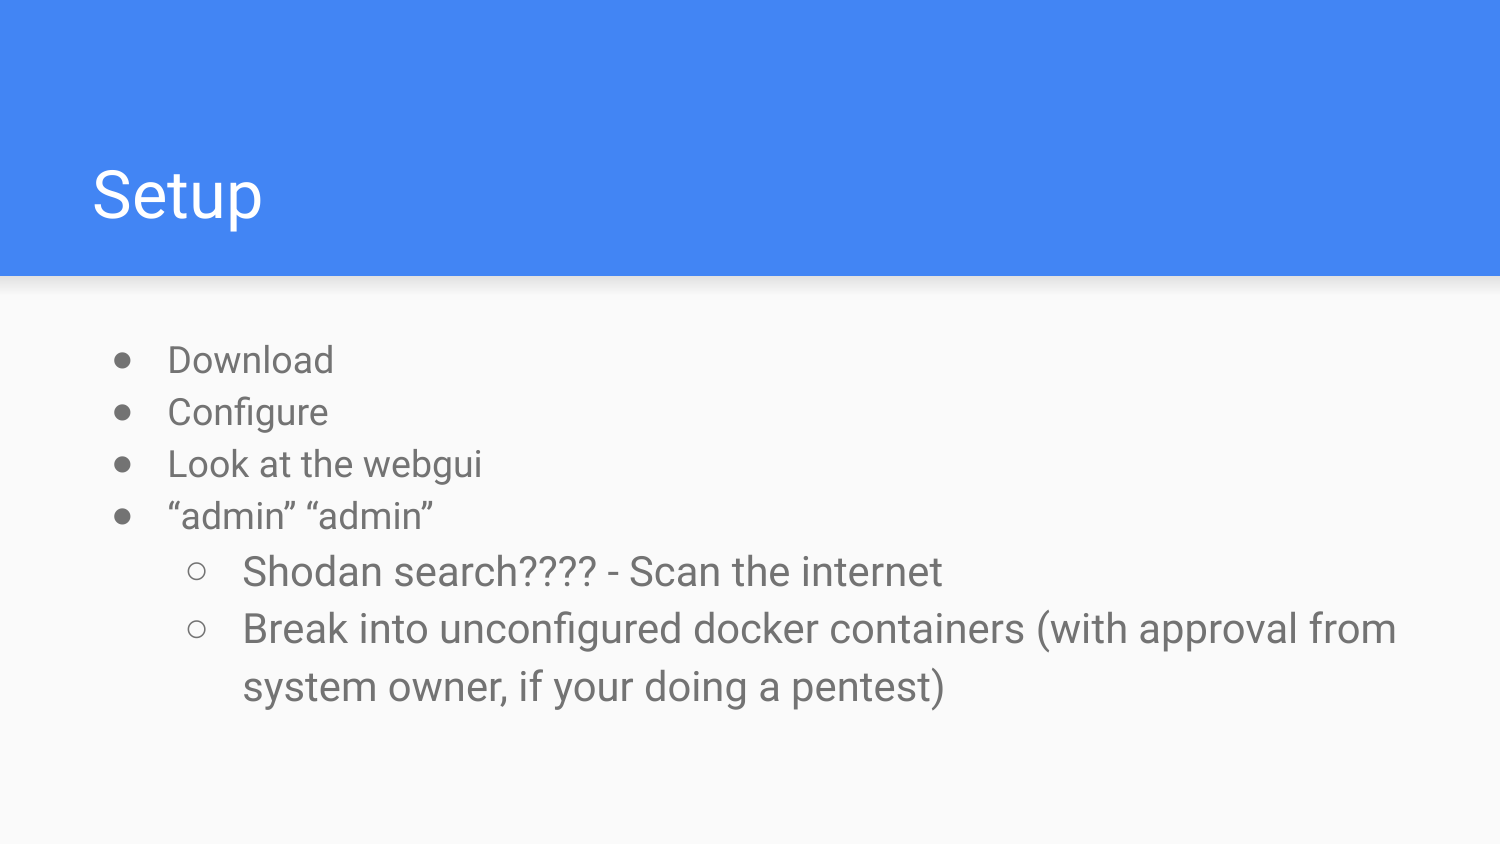

# Setup
Download
Configure
Look at the webgui
“admin” “admin”
Shodan search???? - Scan the internet
Break into unconfigured docker containers (with approval from system owner, if your doing a pentest)